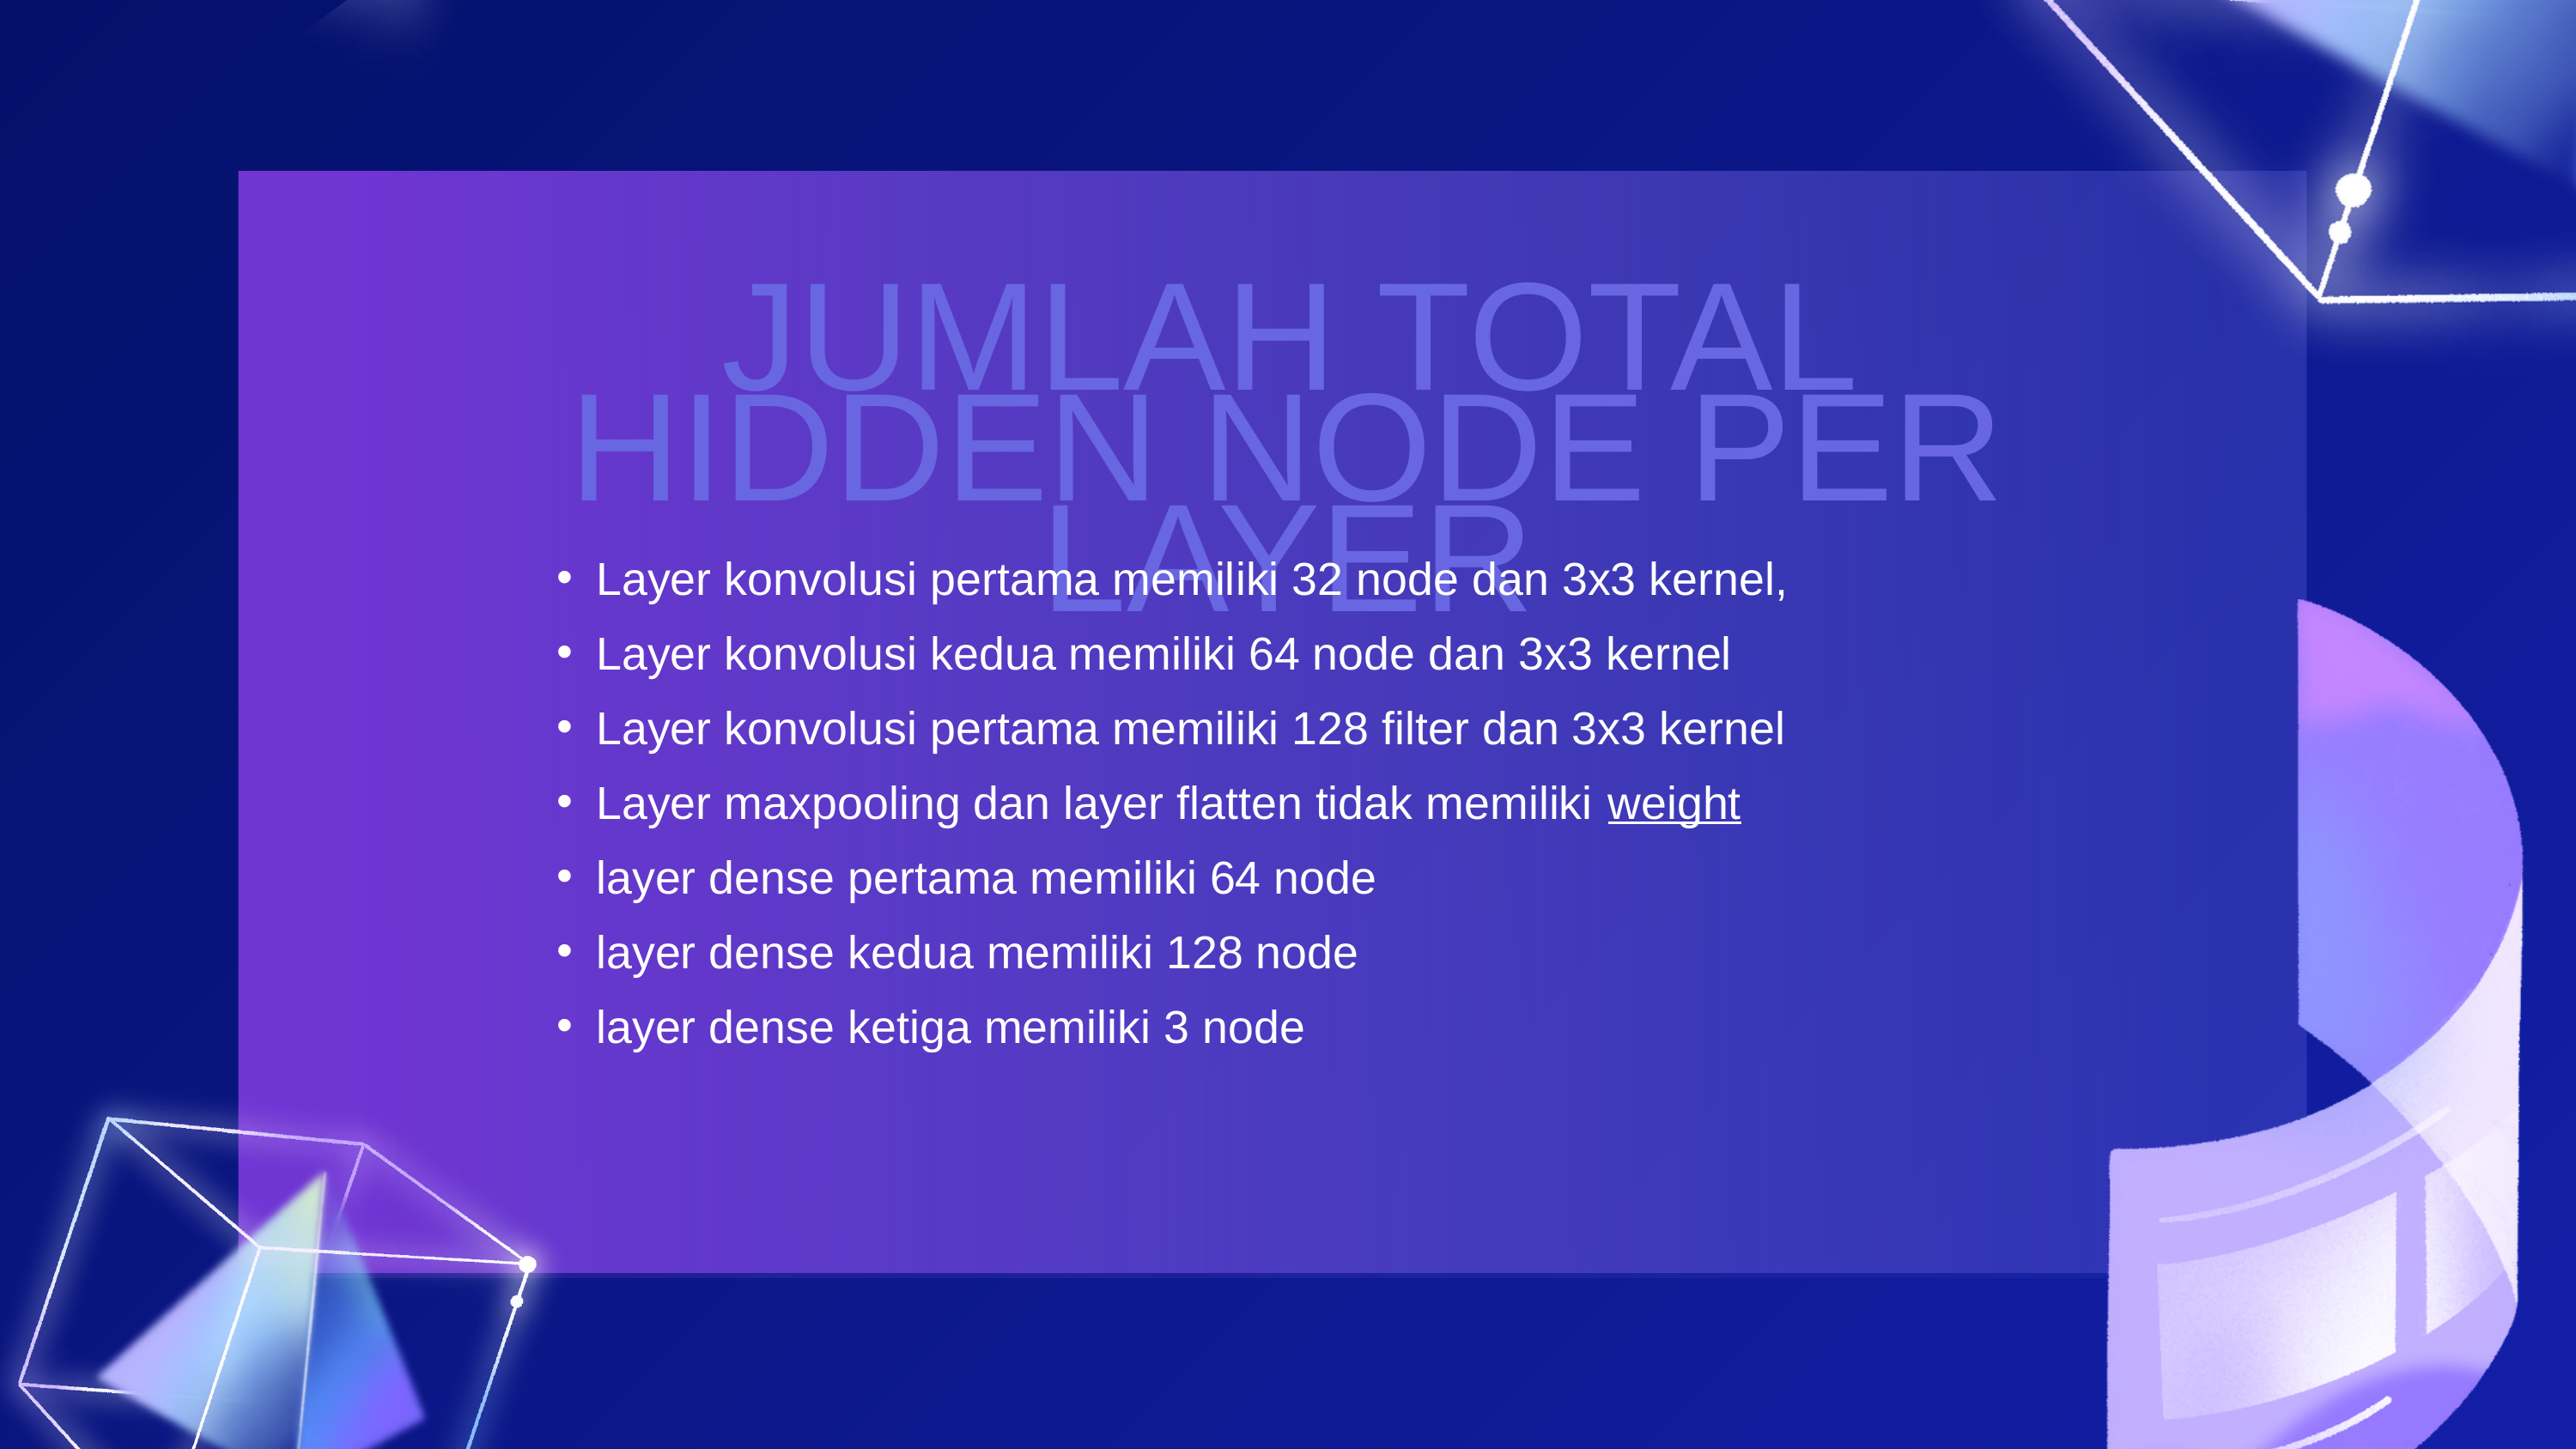

JUMLAH TOTAL HIDDEN NODE PER LAYER
Layer konvolusi pertama memiliki 32 node dan 3x3 kernel,
Layer konvolusi kedua memiliki 64 node dan 3x3 kernel
Layer konvolusi pertama memiliki 128 filter dan 3x3 kernel
Layer maxpooling dan layer flatten tidak memiliki weight
layer dense pertama memiliki 64 node
layer dense kedua memiliki 128 node
layer dense ketiga memiliki 3 node